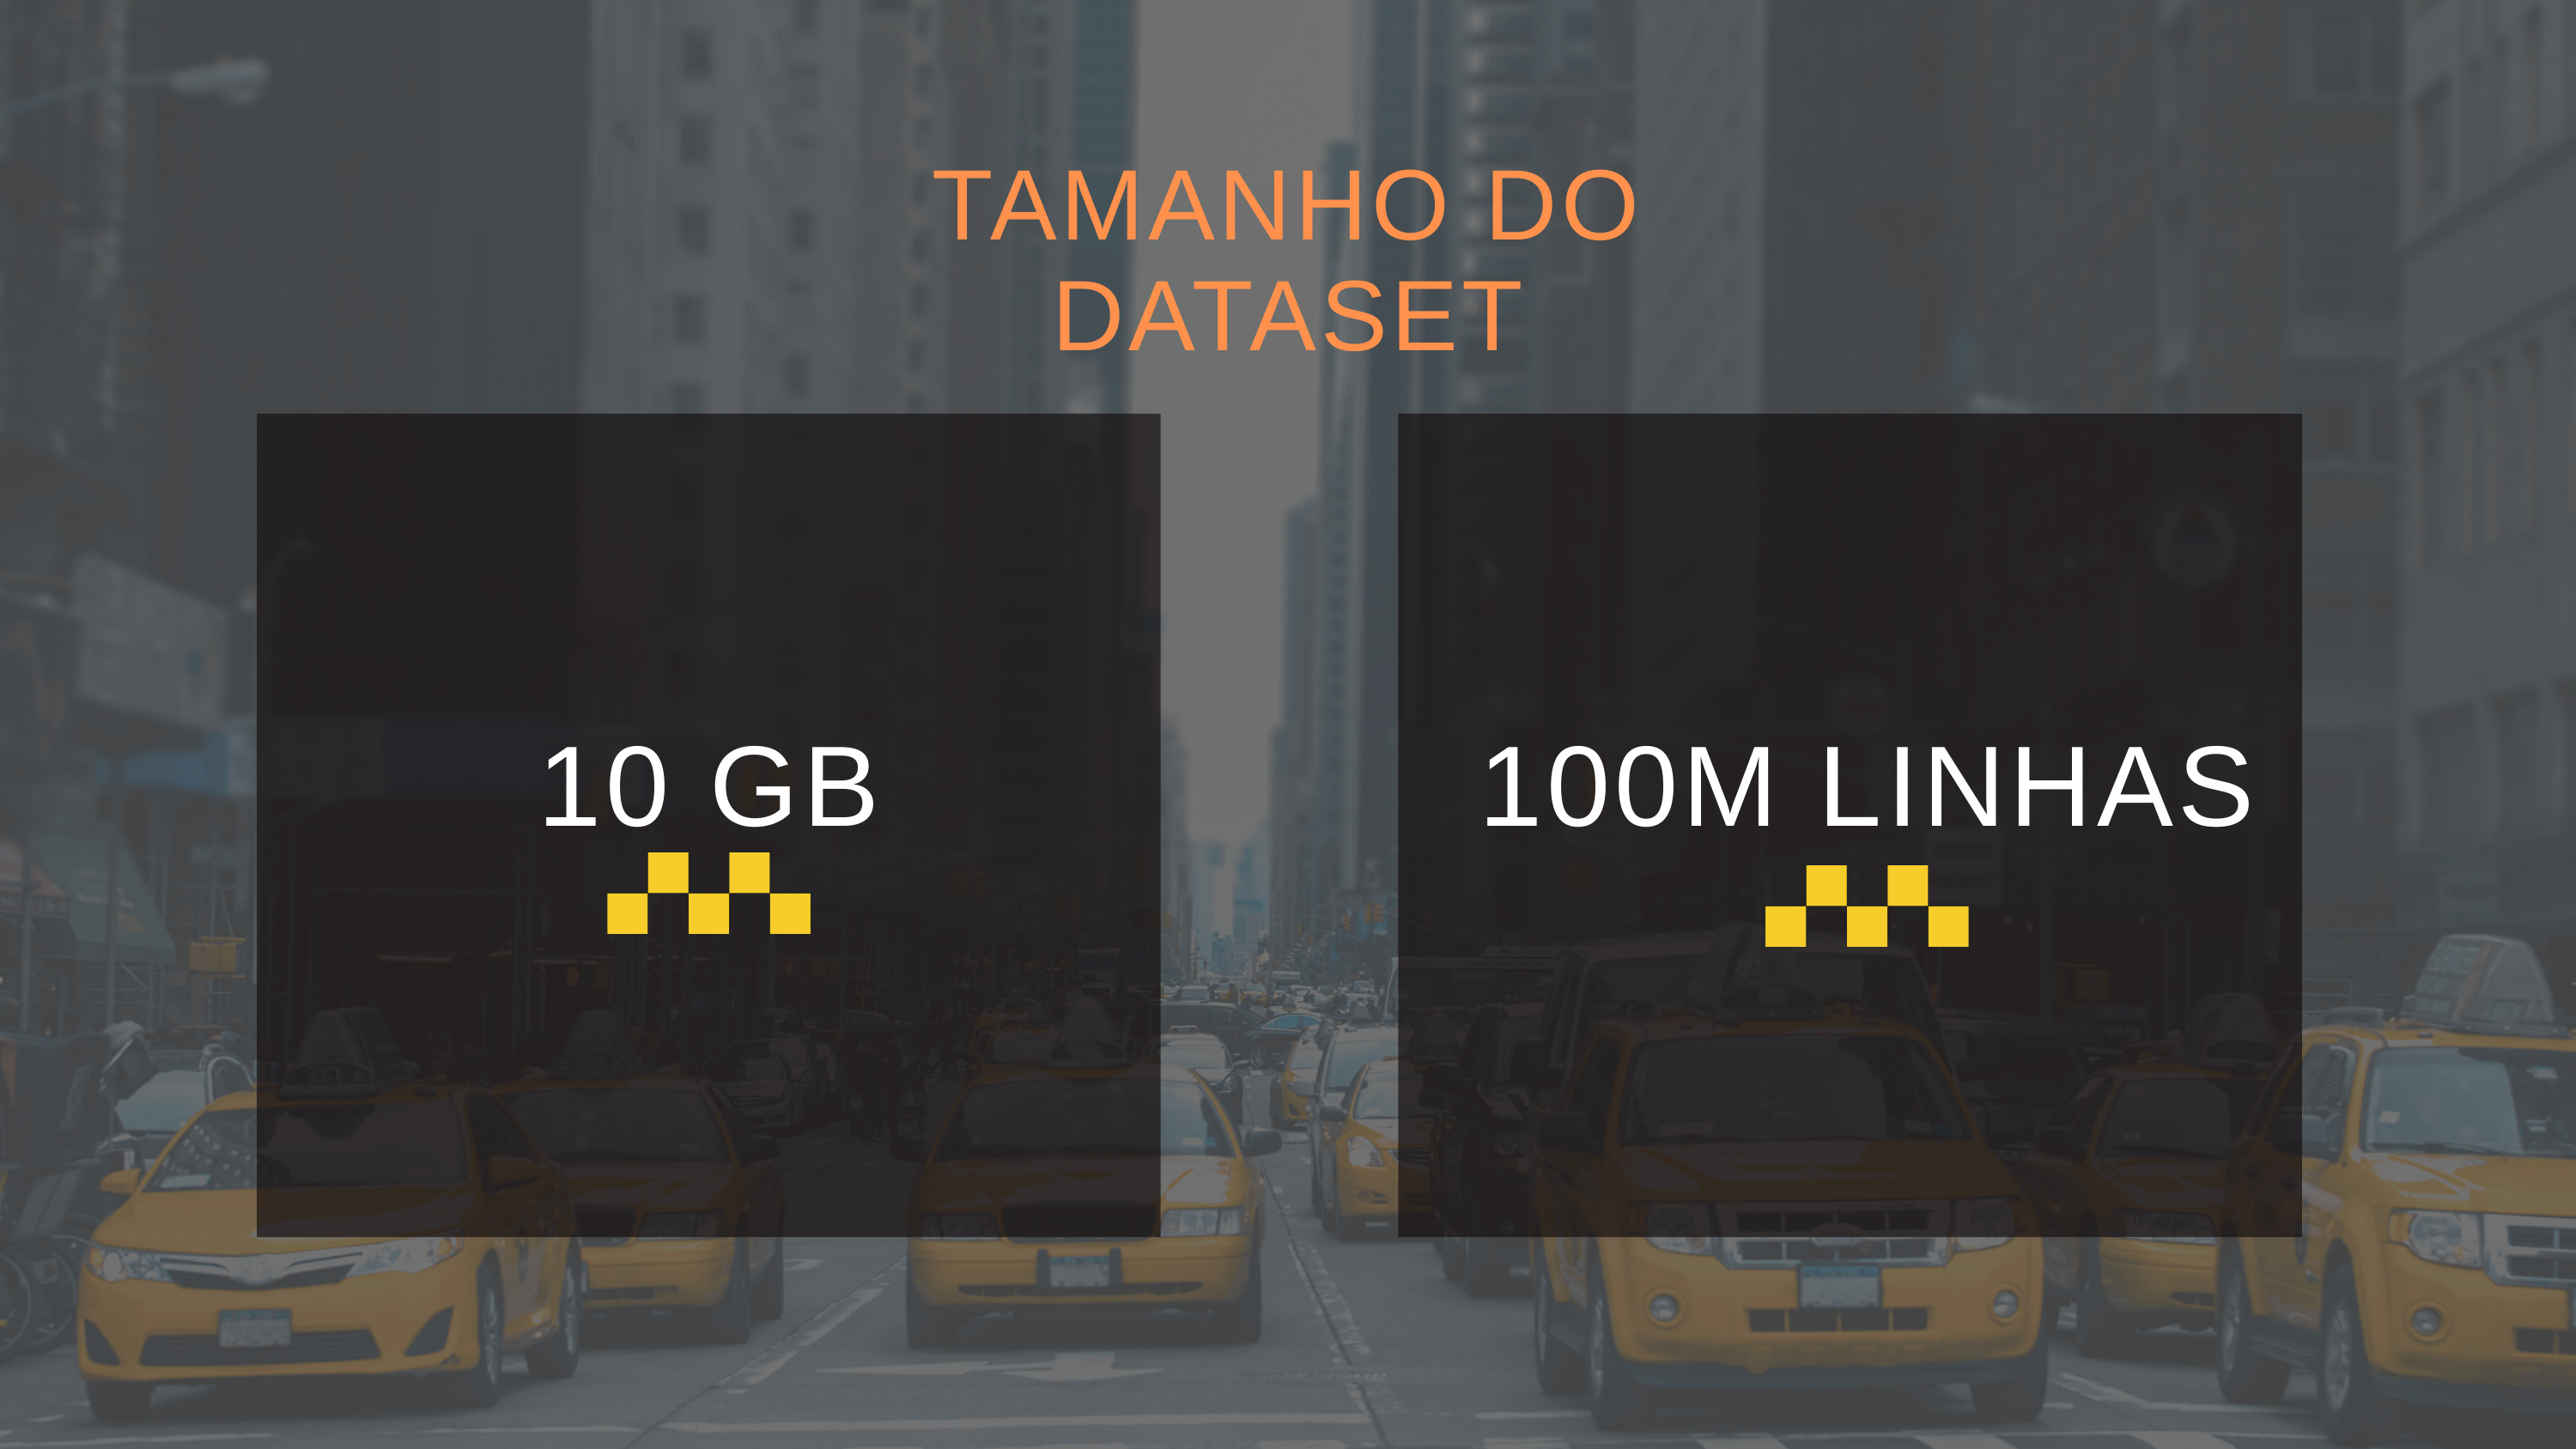

TAMANHO DO DATASET

10 GB
100M LINHAS